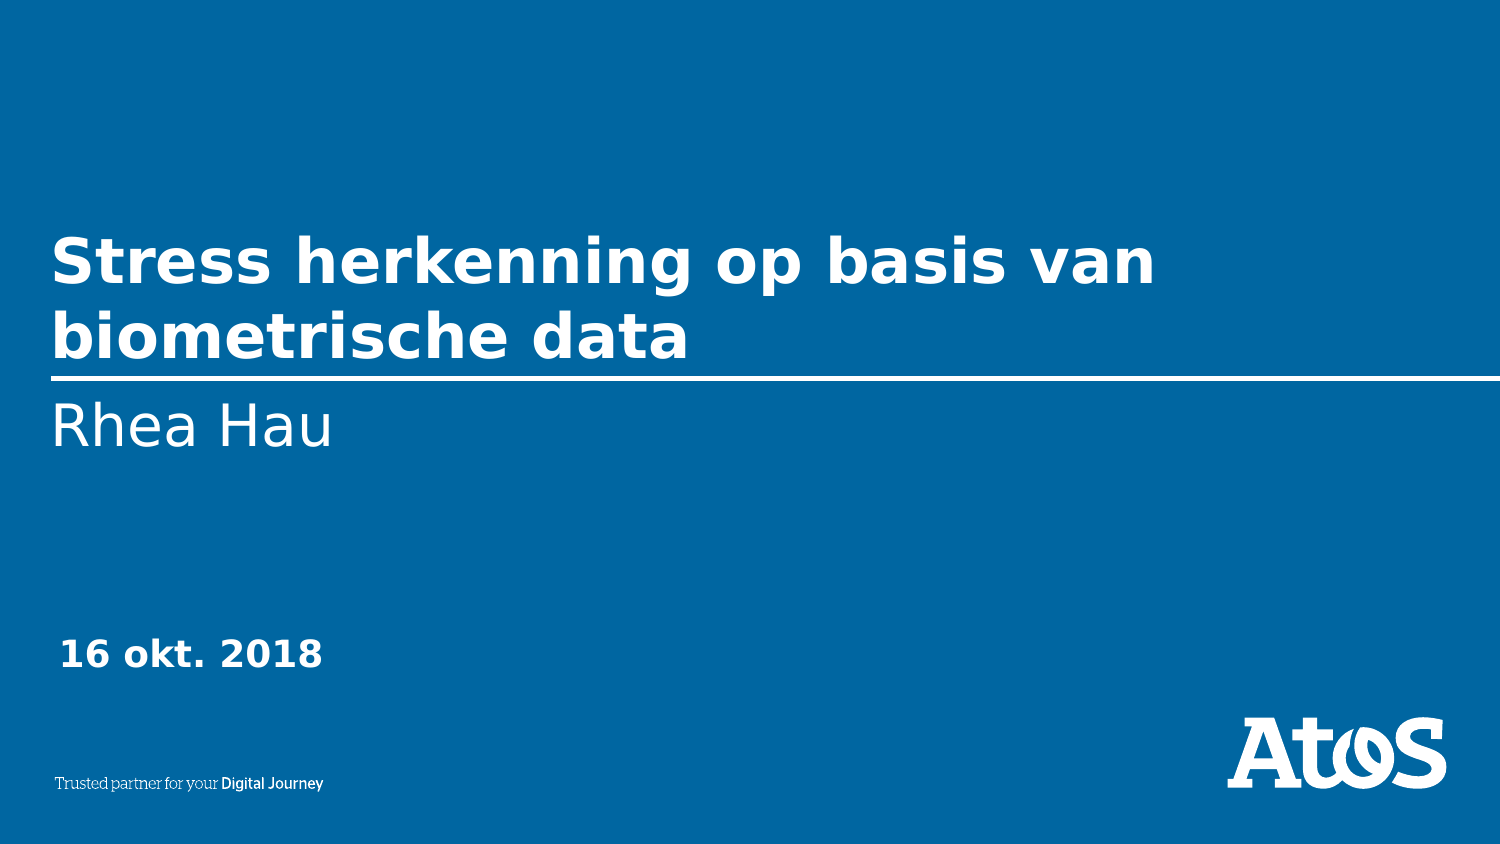

# Stress herkenning op basis van biometrische data
Rhea Hau
16 okt. 2018